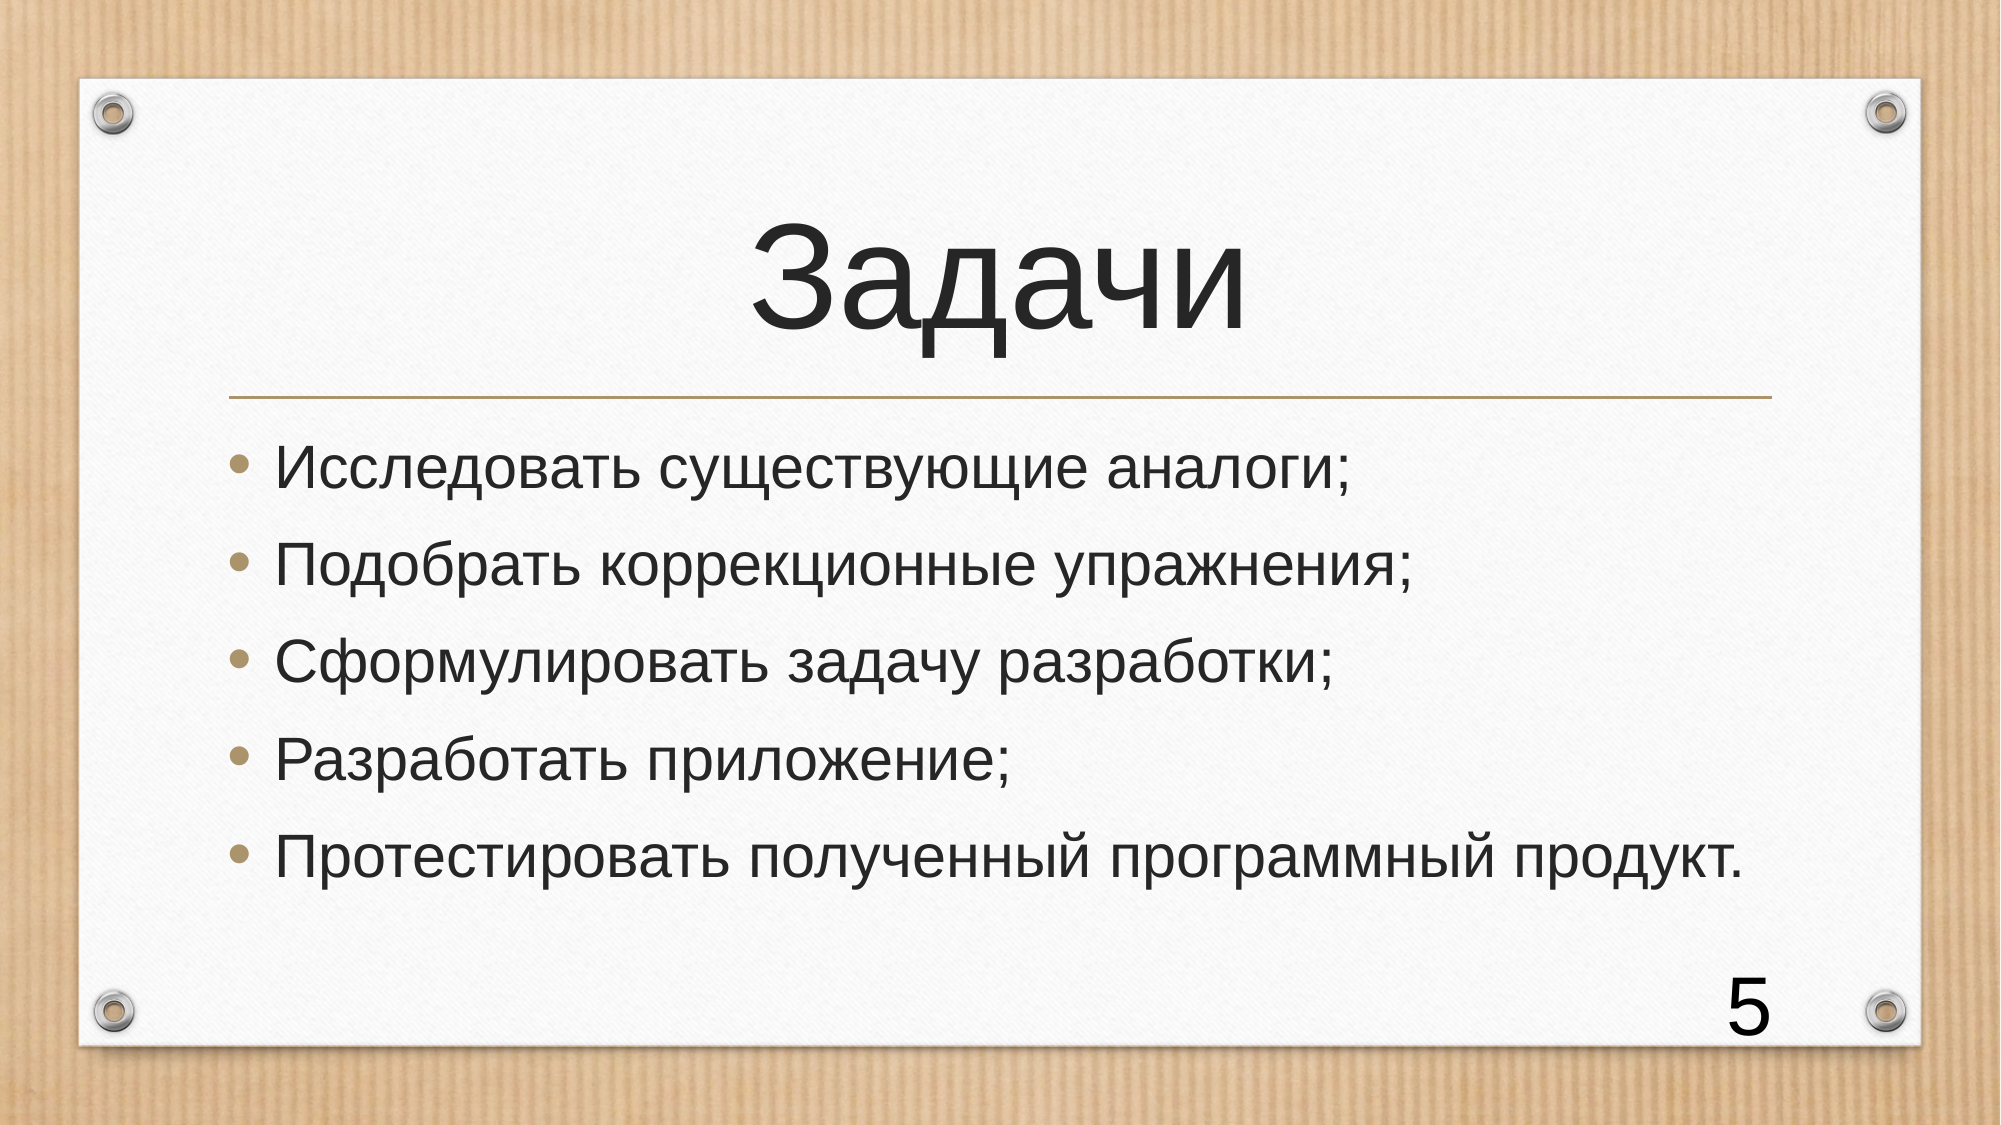

# Задачи
Исследовать существующие аналоги;
Подобрать коррекционные упражнения;
Cформулировать задачу разработки;
Разработать приложение;
Протестировать полученный программный продукт.
5